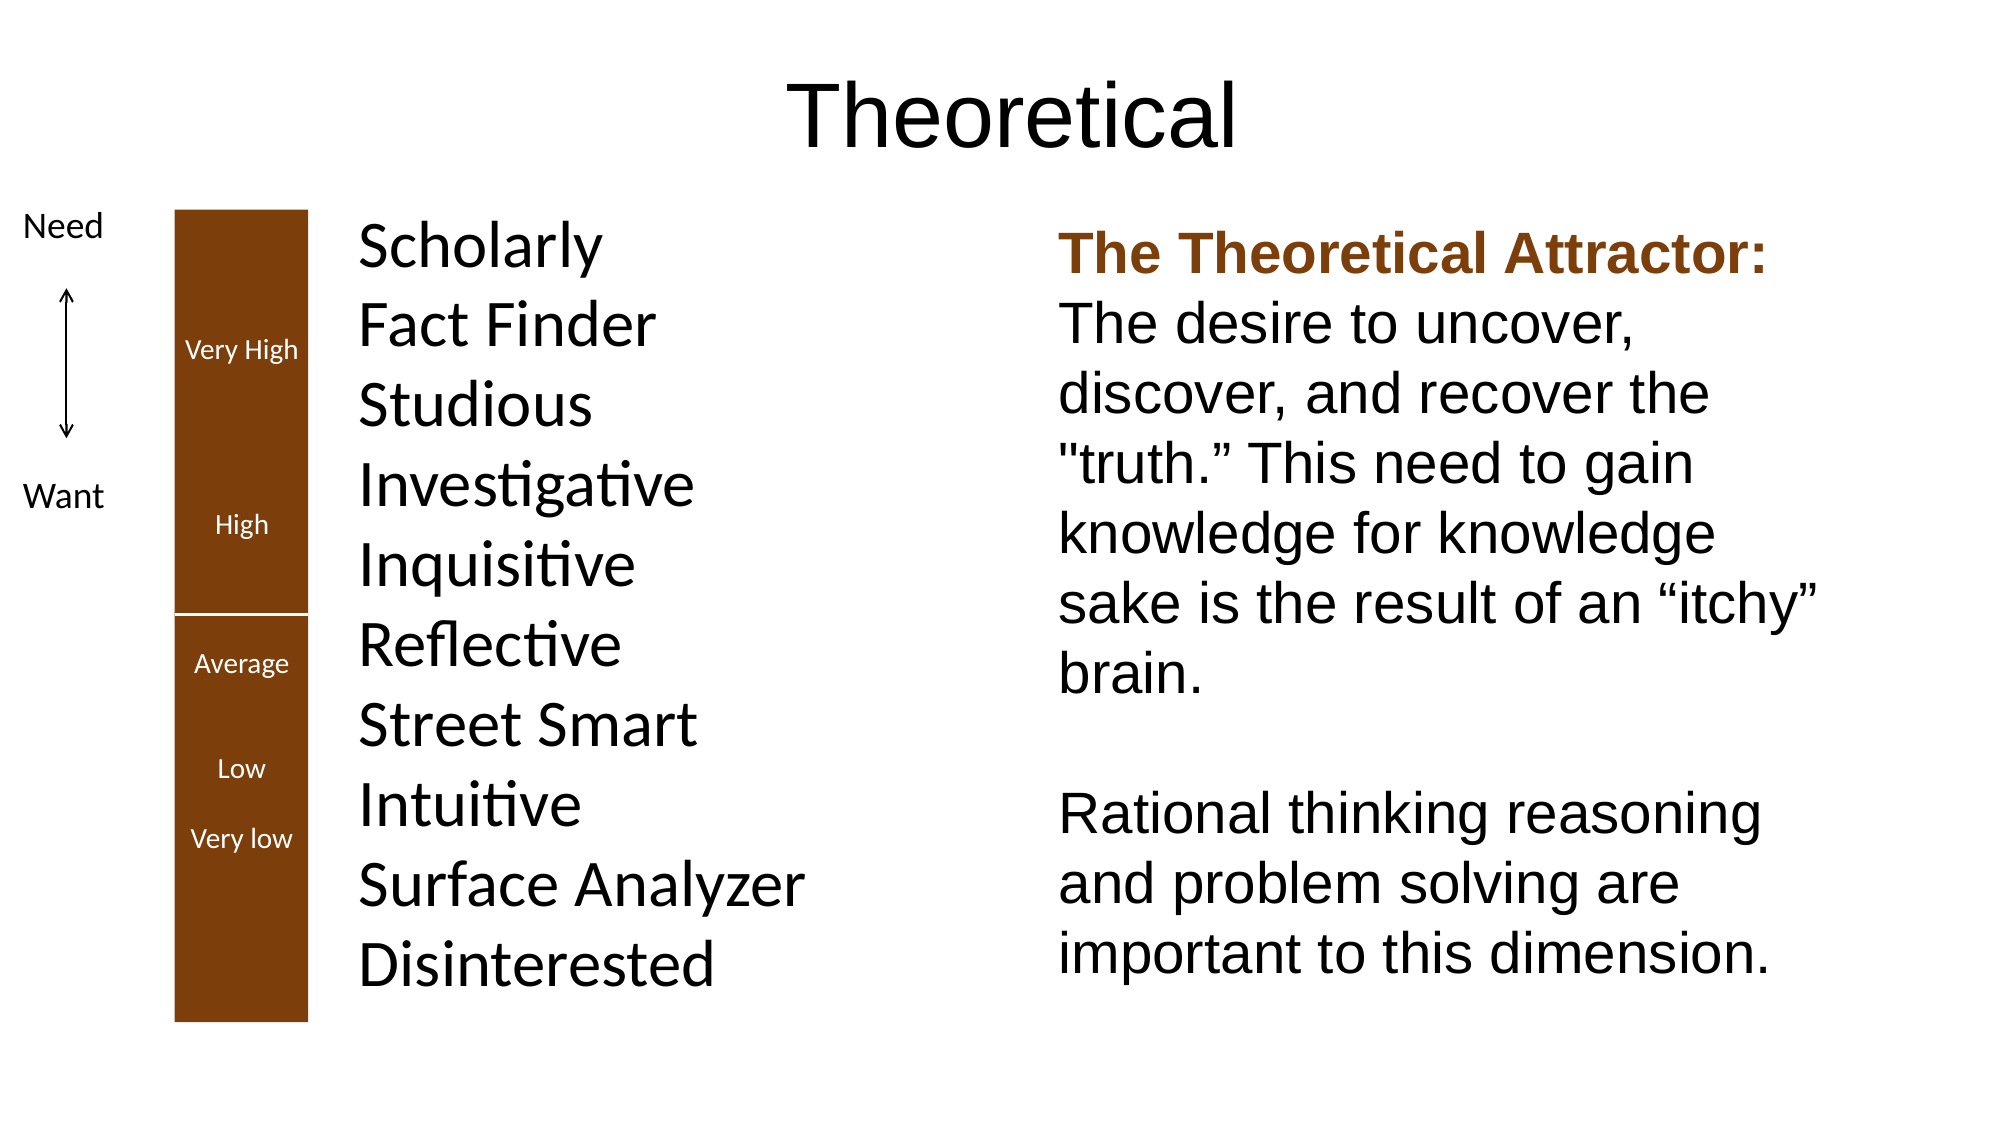

Theoretical
Scholarly
Fact Finder
Studious
Investigative
Inquisitive
Reflective
Street Smart
Intuitive
Surface Analyzer
Disinterested

Very High

High

Average

Low

Very low
Need

Want
The Theoretical Attractor: The desire to uncover, discover, and recover the "truth.” This need to gain knowledge for knowledge sake is the result of an “itchy” brain.

Rational thinking reasoning and problem solving are important to this dimension.